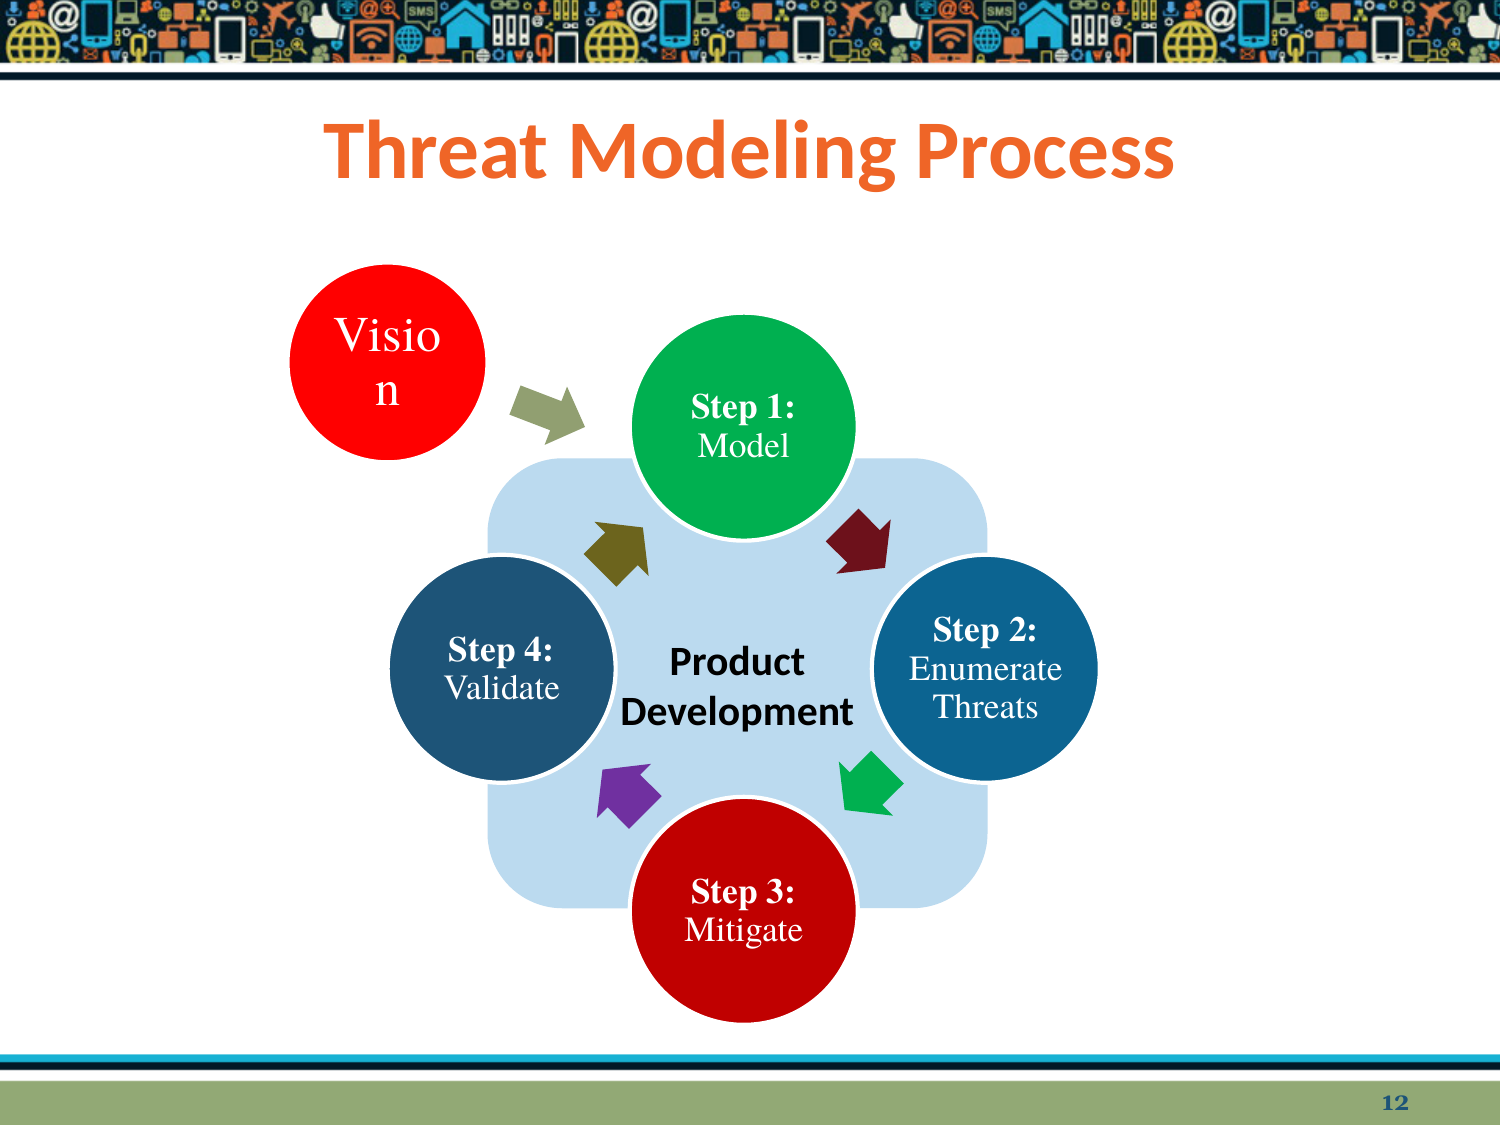

12
# Threat Modeling Process
Vision
Step 1: Model

Step 2: Enumerate Threats

Step 3: Mitigate

Step 4: Validate

Product
Development